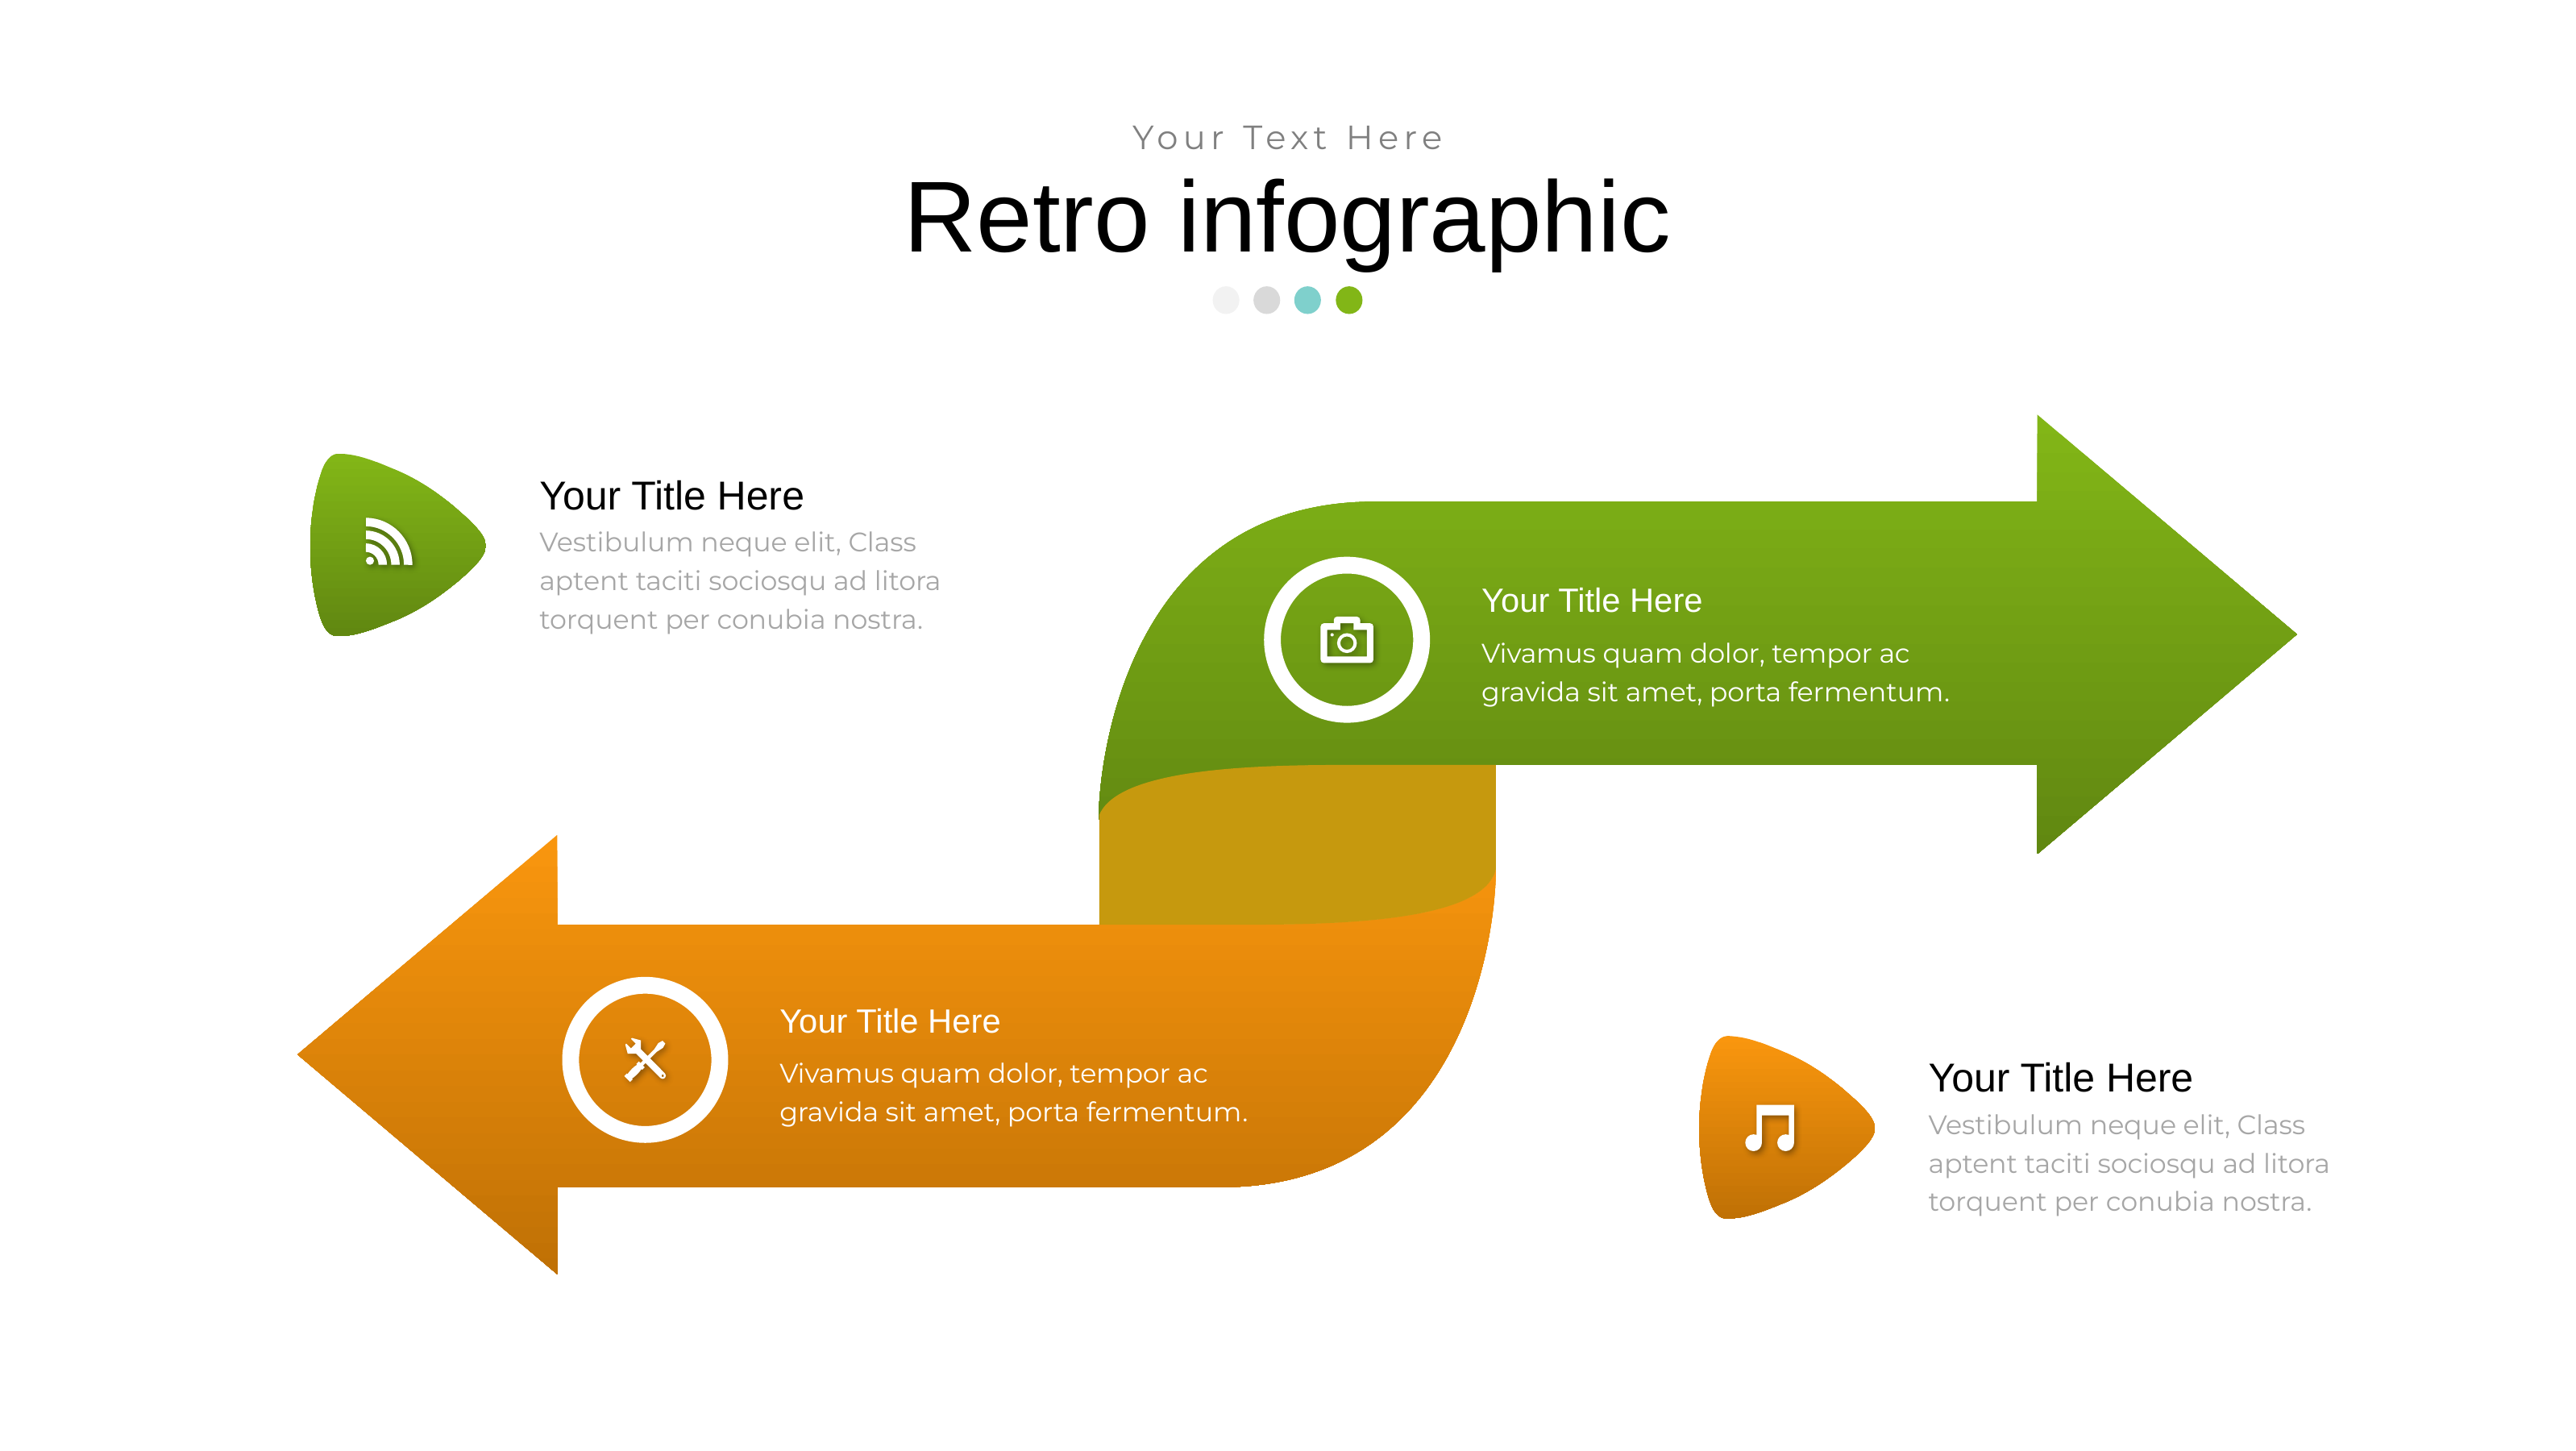

Your Text Here

Retro infographic

Your Title Here

Vivamus quam dolor, tempor ac gravida sit amet, porta fermentum.

Your Title Here

Vivamus quam dolor, tempor ac gravida sit amet, porta fermentum.

Your Title Here
Vestibulum neque elit, Class aptent taciti sociosqu ad litora torquent per conubia nostra.

Your Title Here
Vestibulum neque elit, Class aptent taciti sociosqu ad litora torquent per conubia nostra.